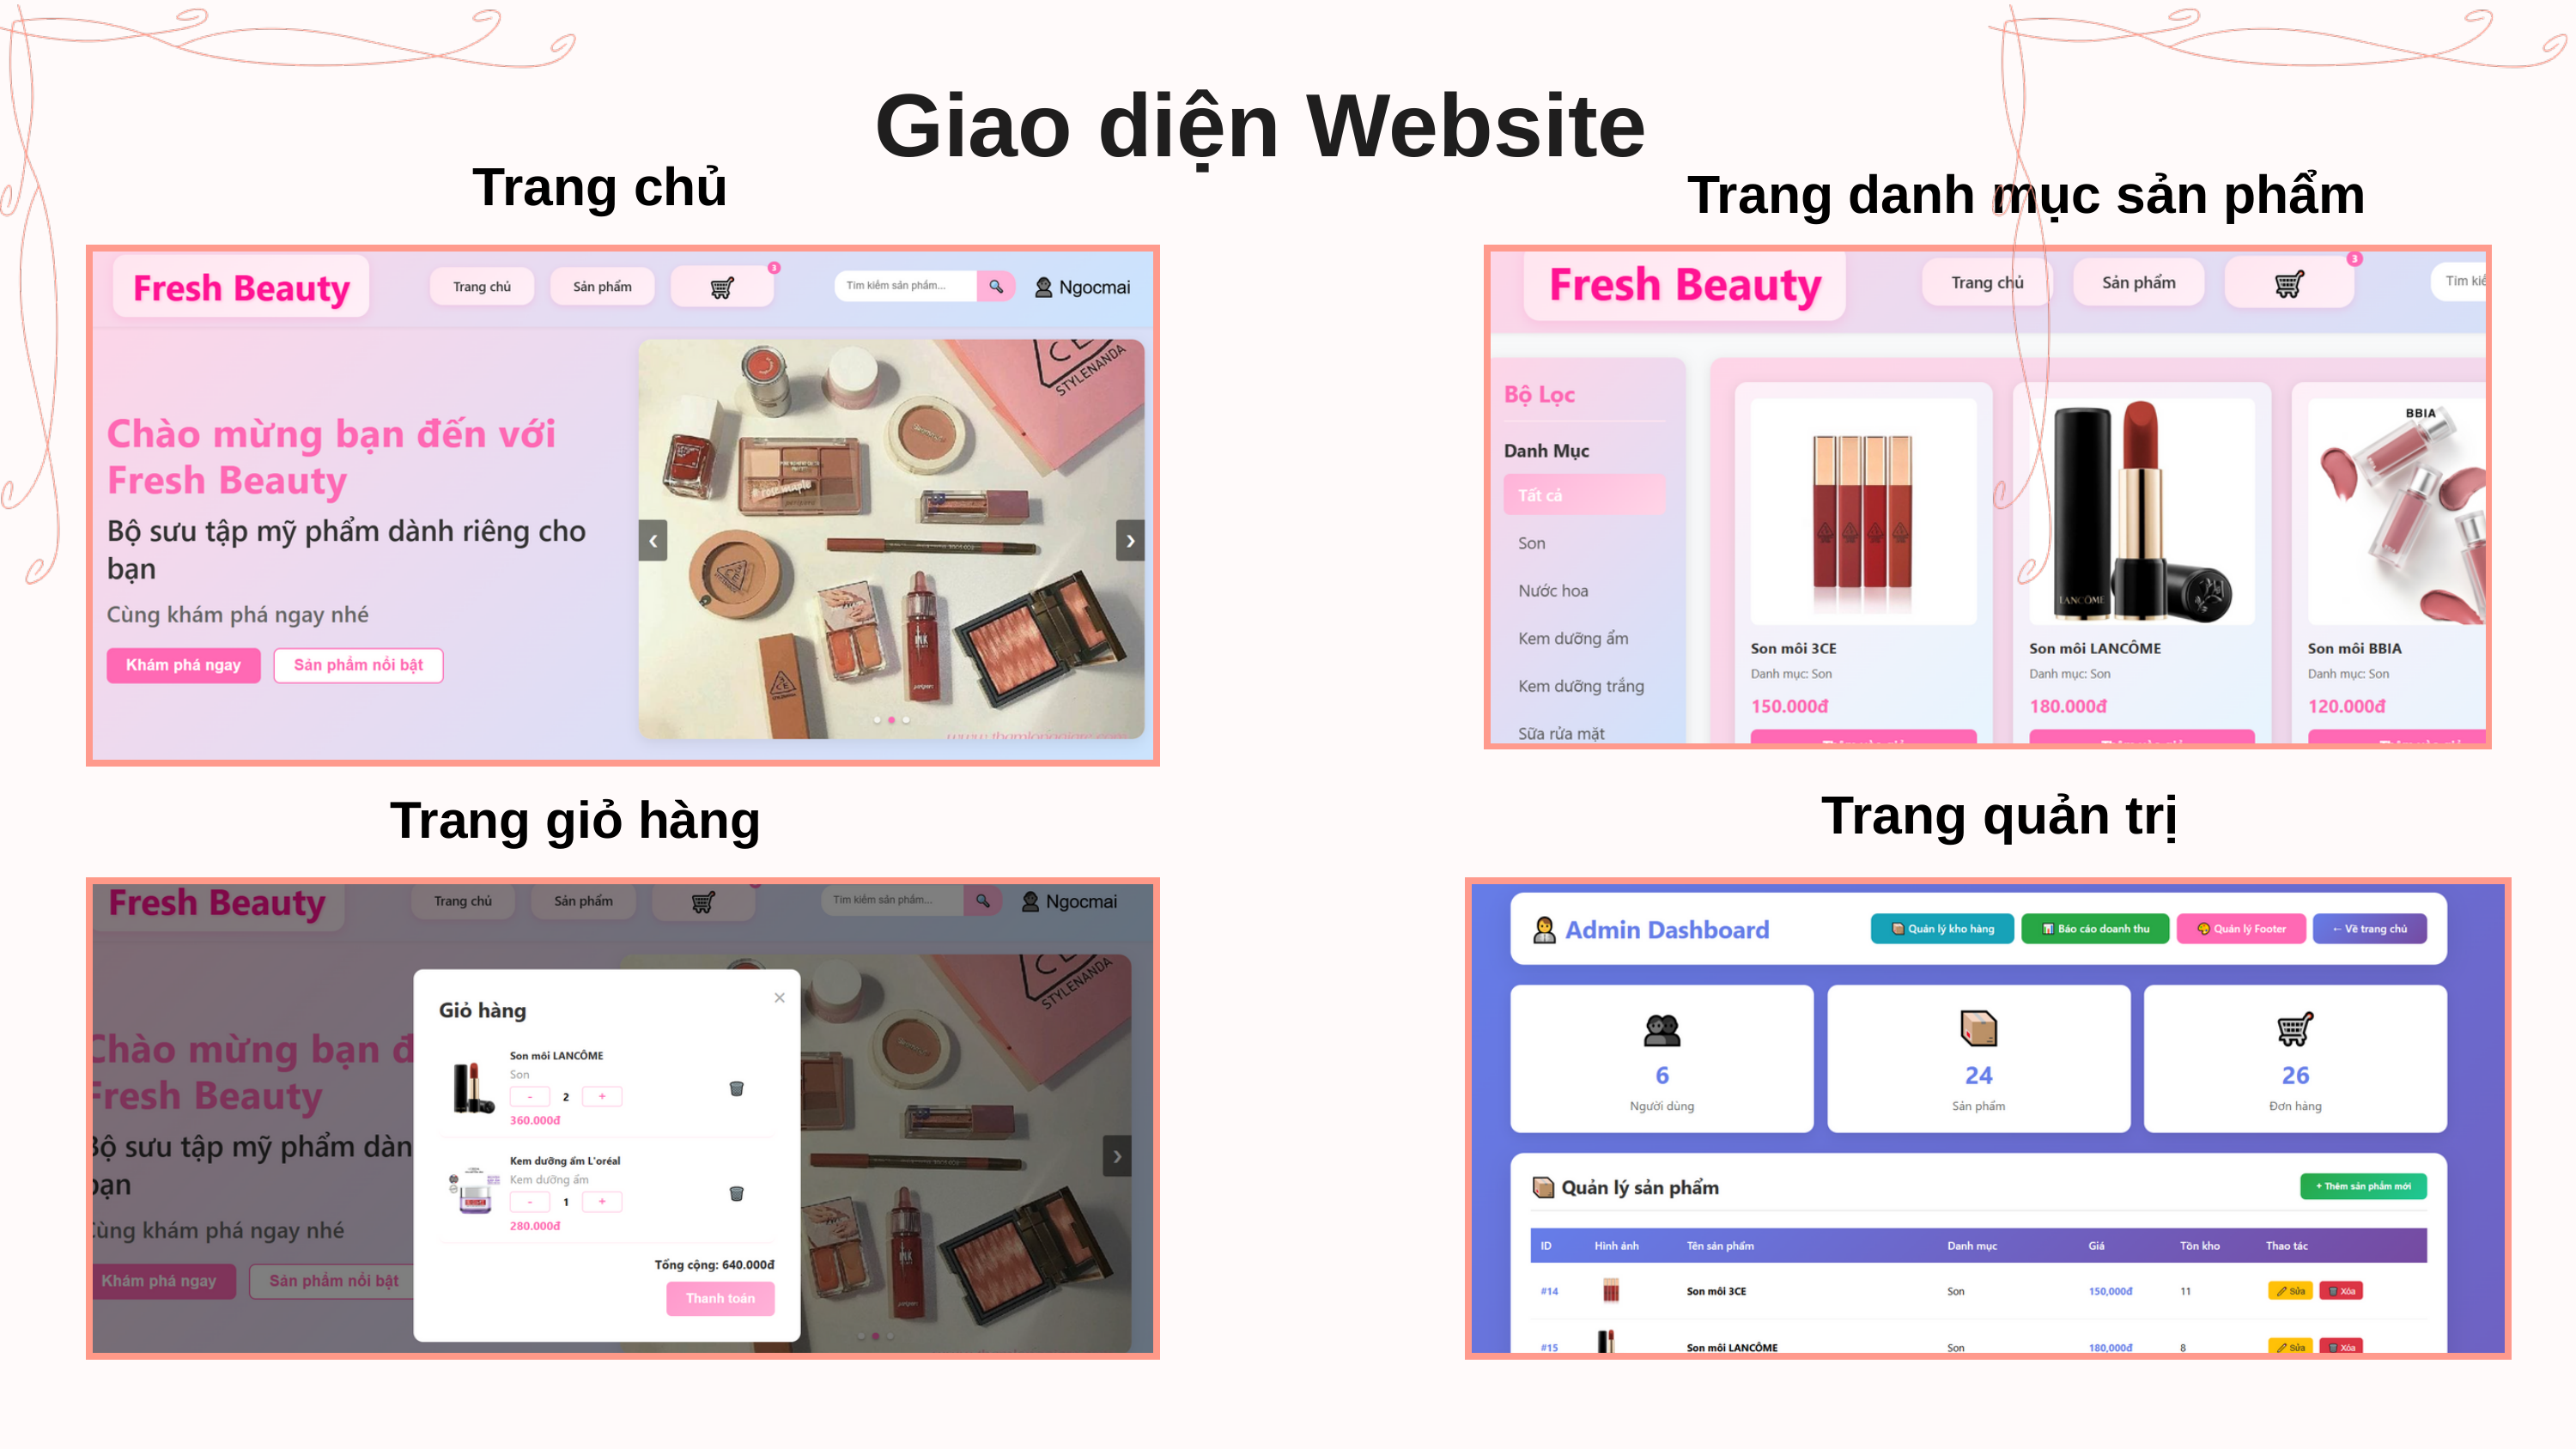

Giao diện Website

Trang chủ
Trang danh mục sản phẩm

Trang quản trị
Trang giỏ hàng